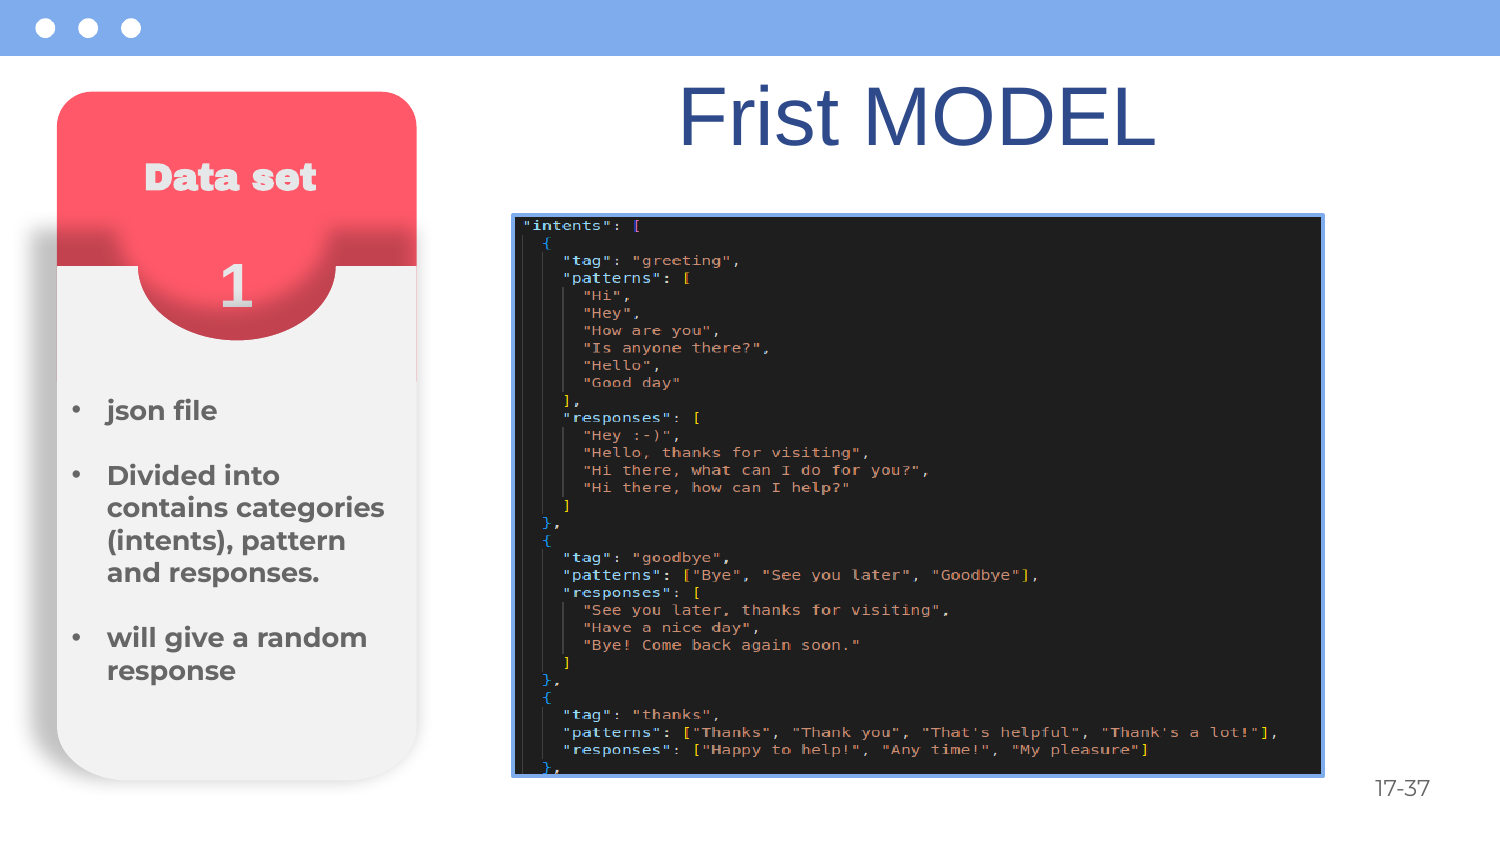

Frist MODEL

  Data set
1

json file

Divided into contains categories (intents), pattern and responses.

will give a random response
17-37